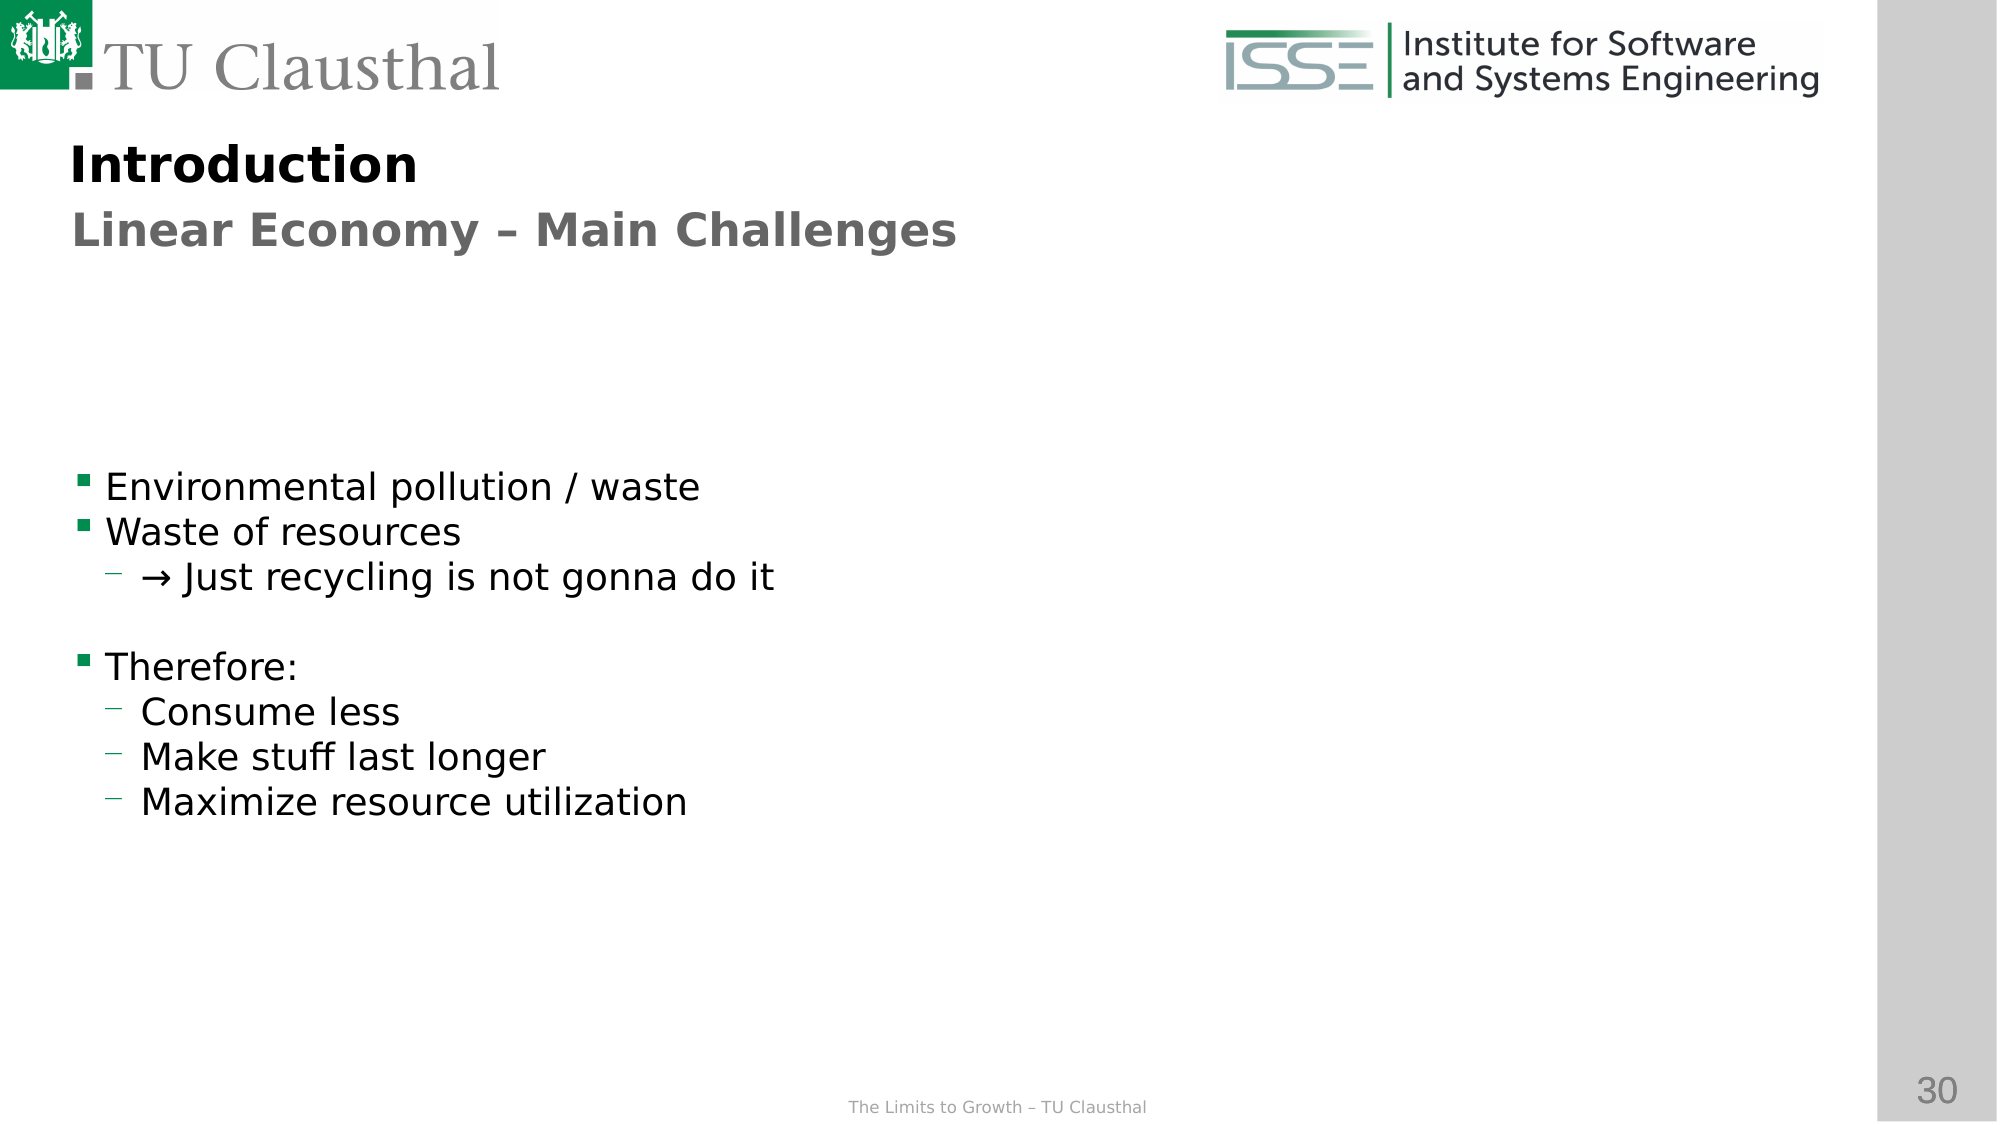

Introduction
Linear Economy – Main Challenges

Environmental pollution / waste
Waste of resources
→ Just recycling is not gonna do it

Therefore:
Consume less
Make stuff last longer
Maximize resource utilization